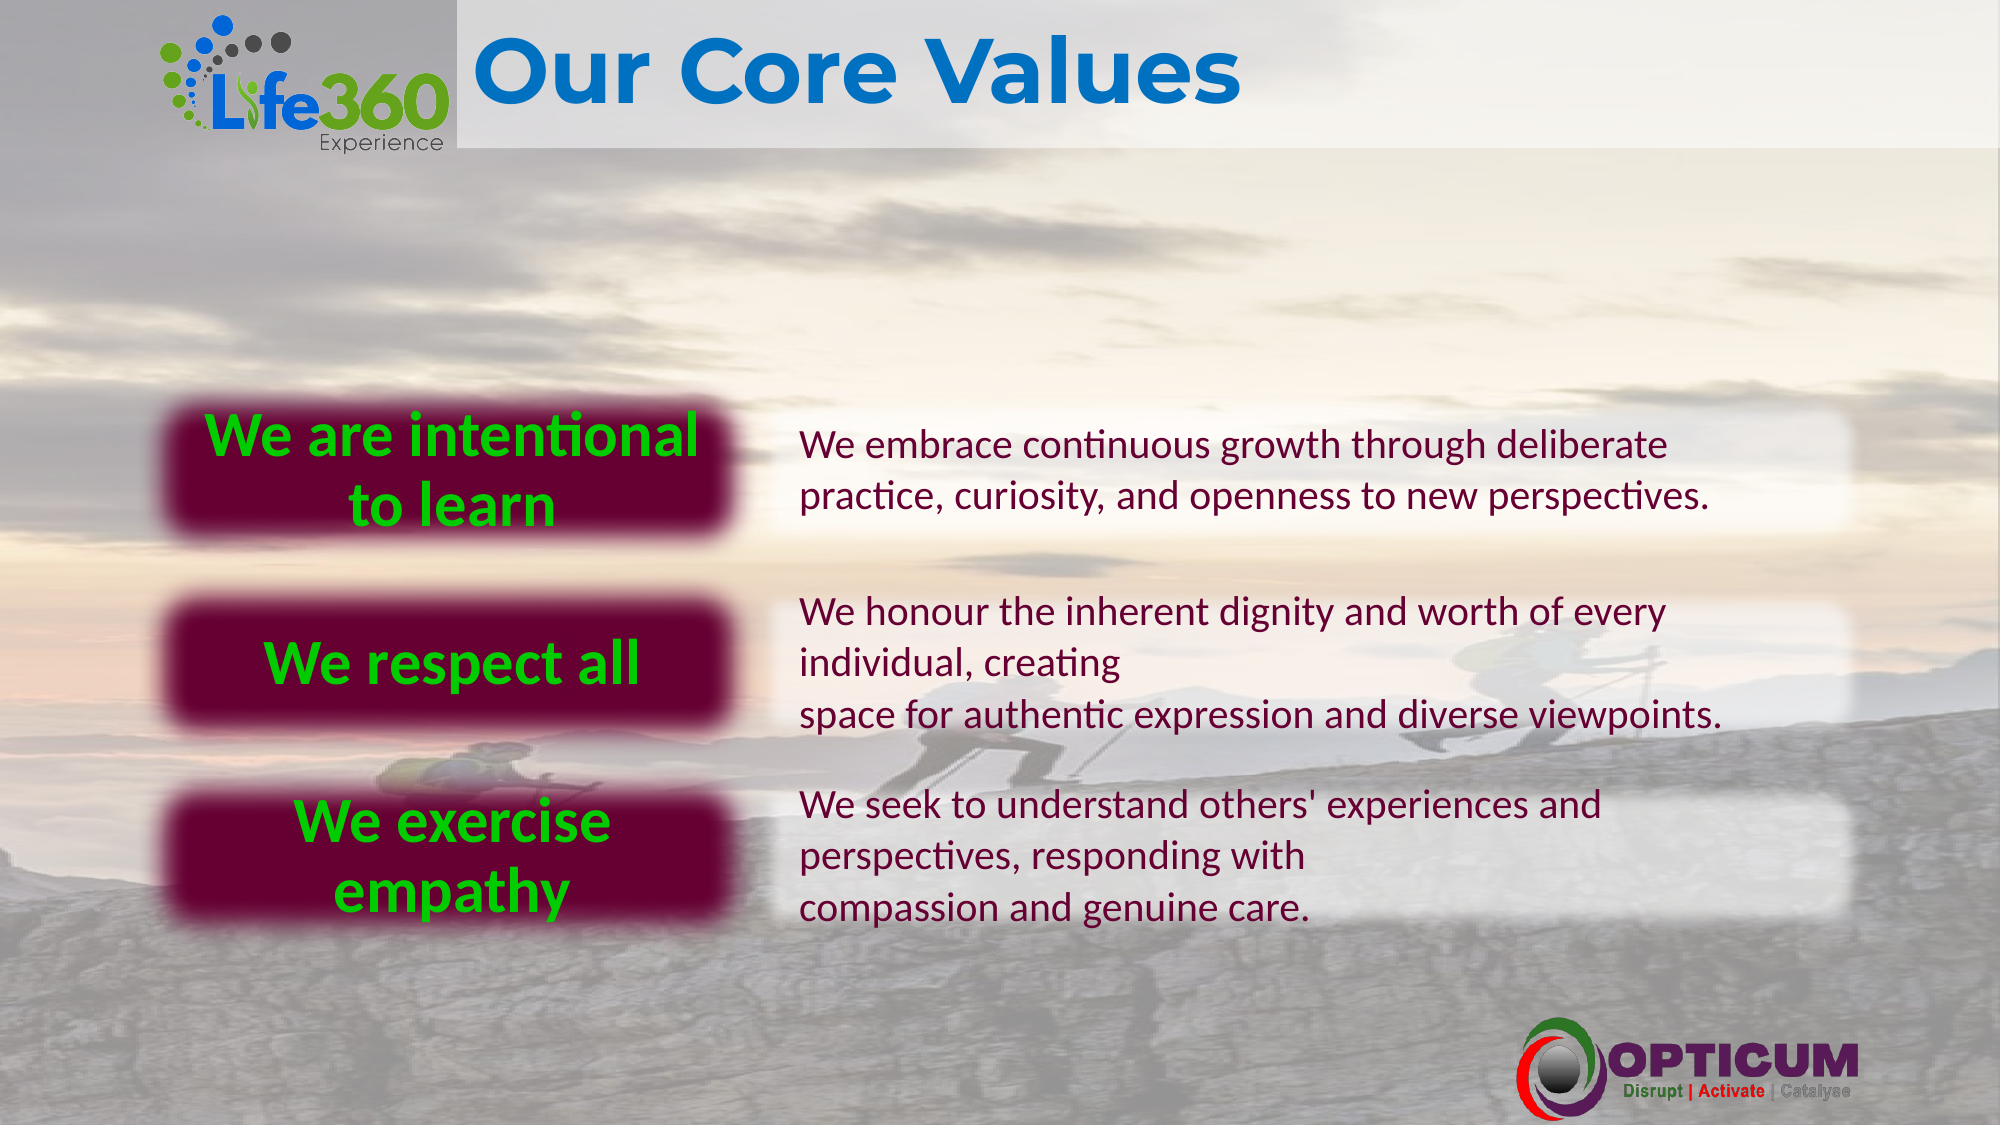

# Our Core Values
We embrace continuous growth through deliberate
practice, curiosity, and openness to new perspectives.
We are intentional to learn
We honour the inherent dignity and worth of every
individual, creating
space for authentic expression and diverse viewpoints.
We respect all
We seek to understand others' experiences and
perspectives, responding with
compassion and genuine care.
We exercise empathy